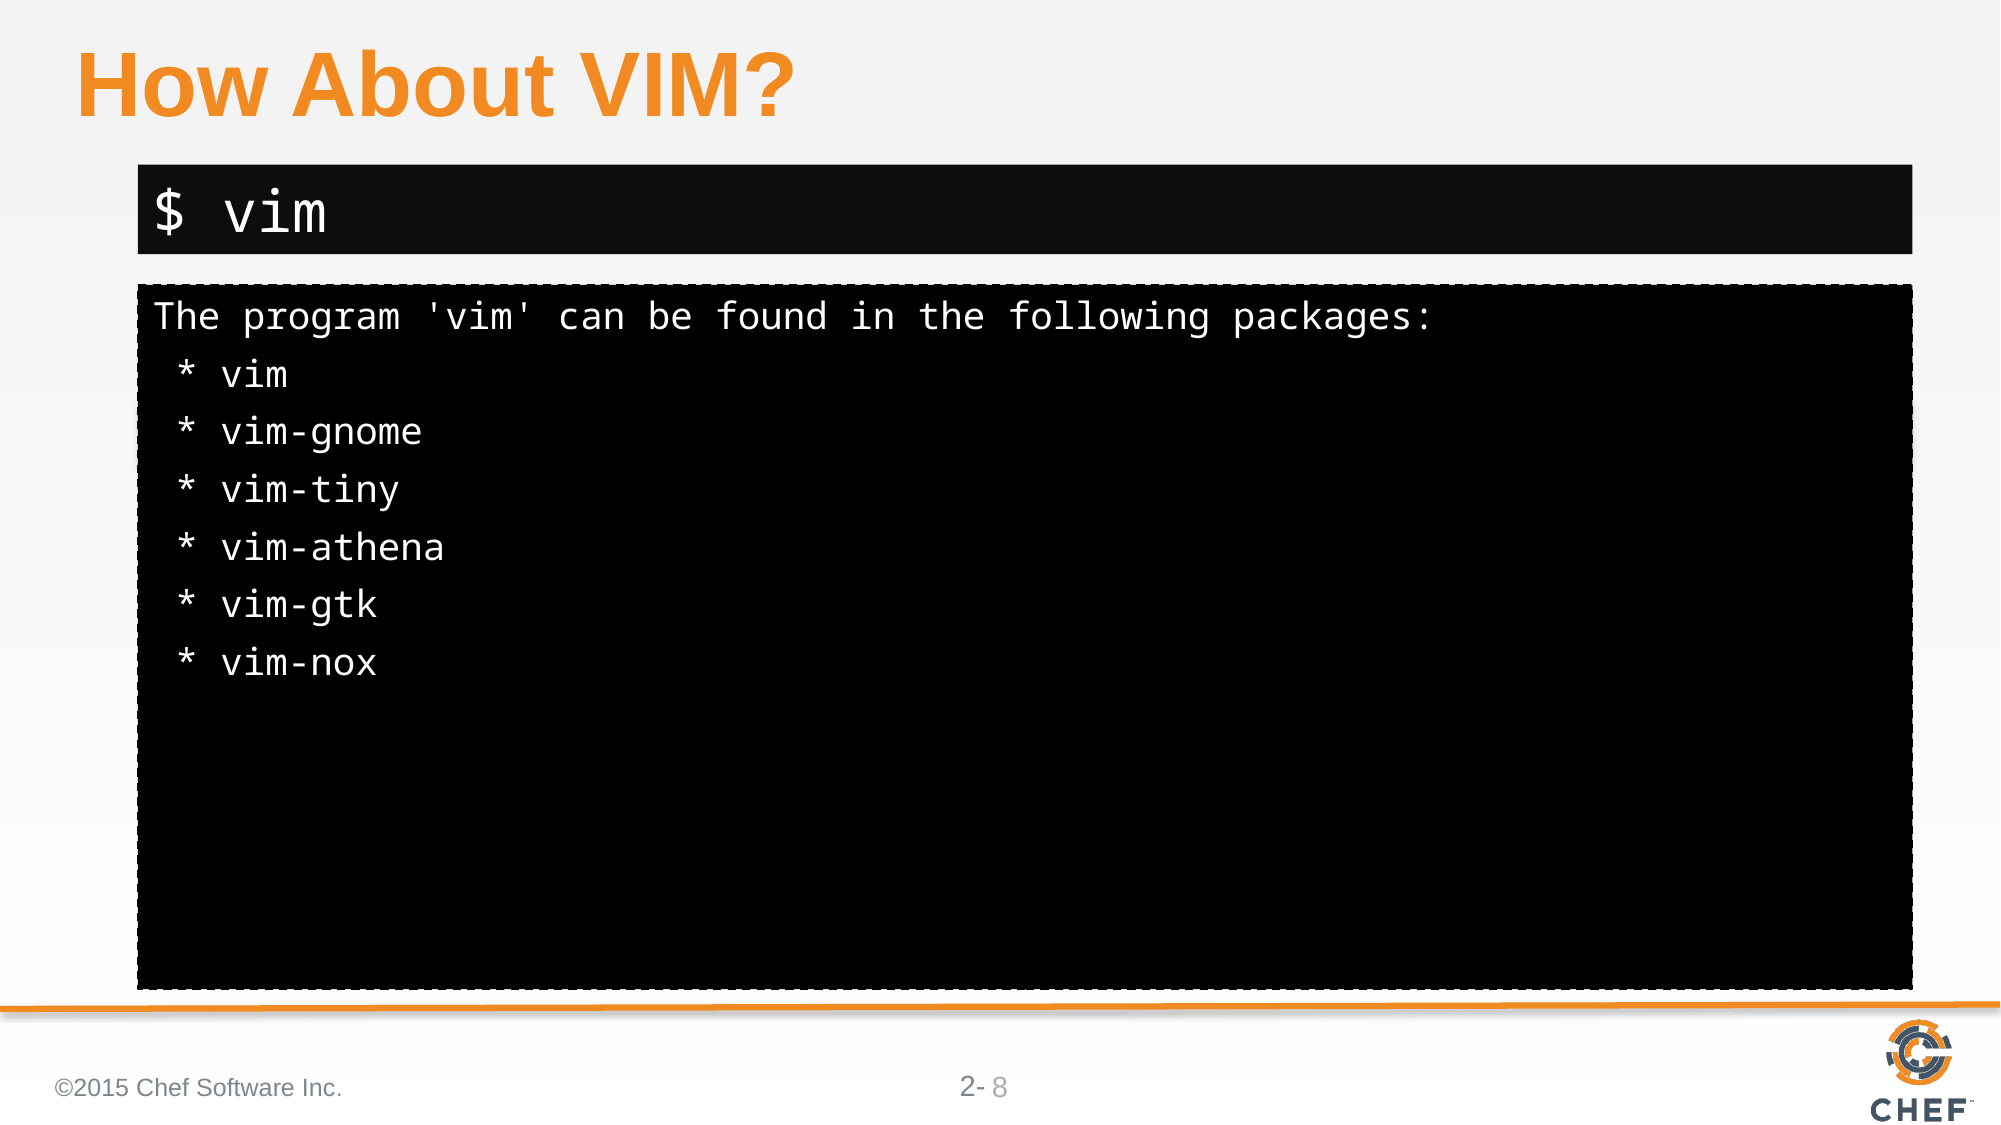

# How About VIM?
$ vim
The program 'vim' can be found in the following packages:
 * vim
 * vim-gnome
 * vim-tiny
 * vim-athena
 * vim-gtk
 * vim-nox
©2015 Chef Software Inc.
8